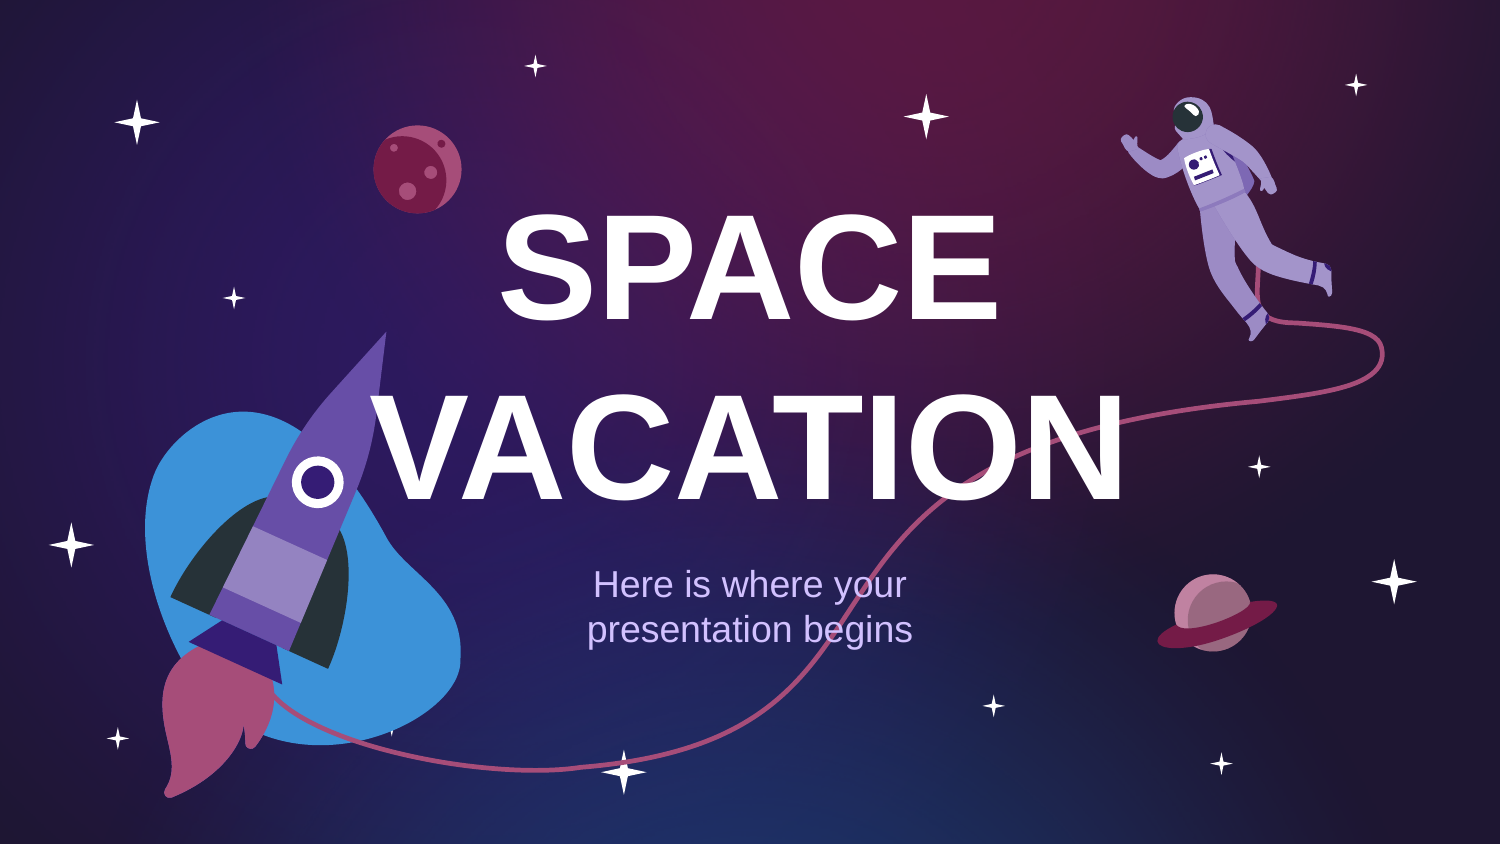

# SPACE VACATION

Here is where your presentation begins